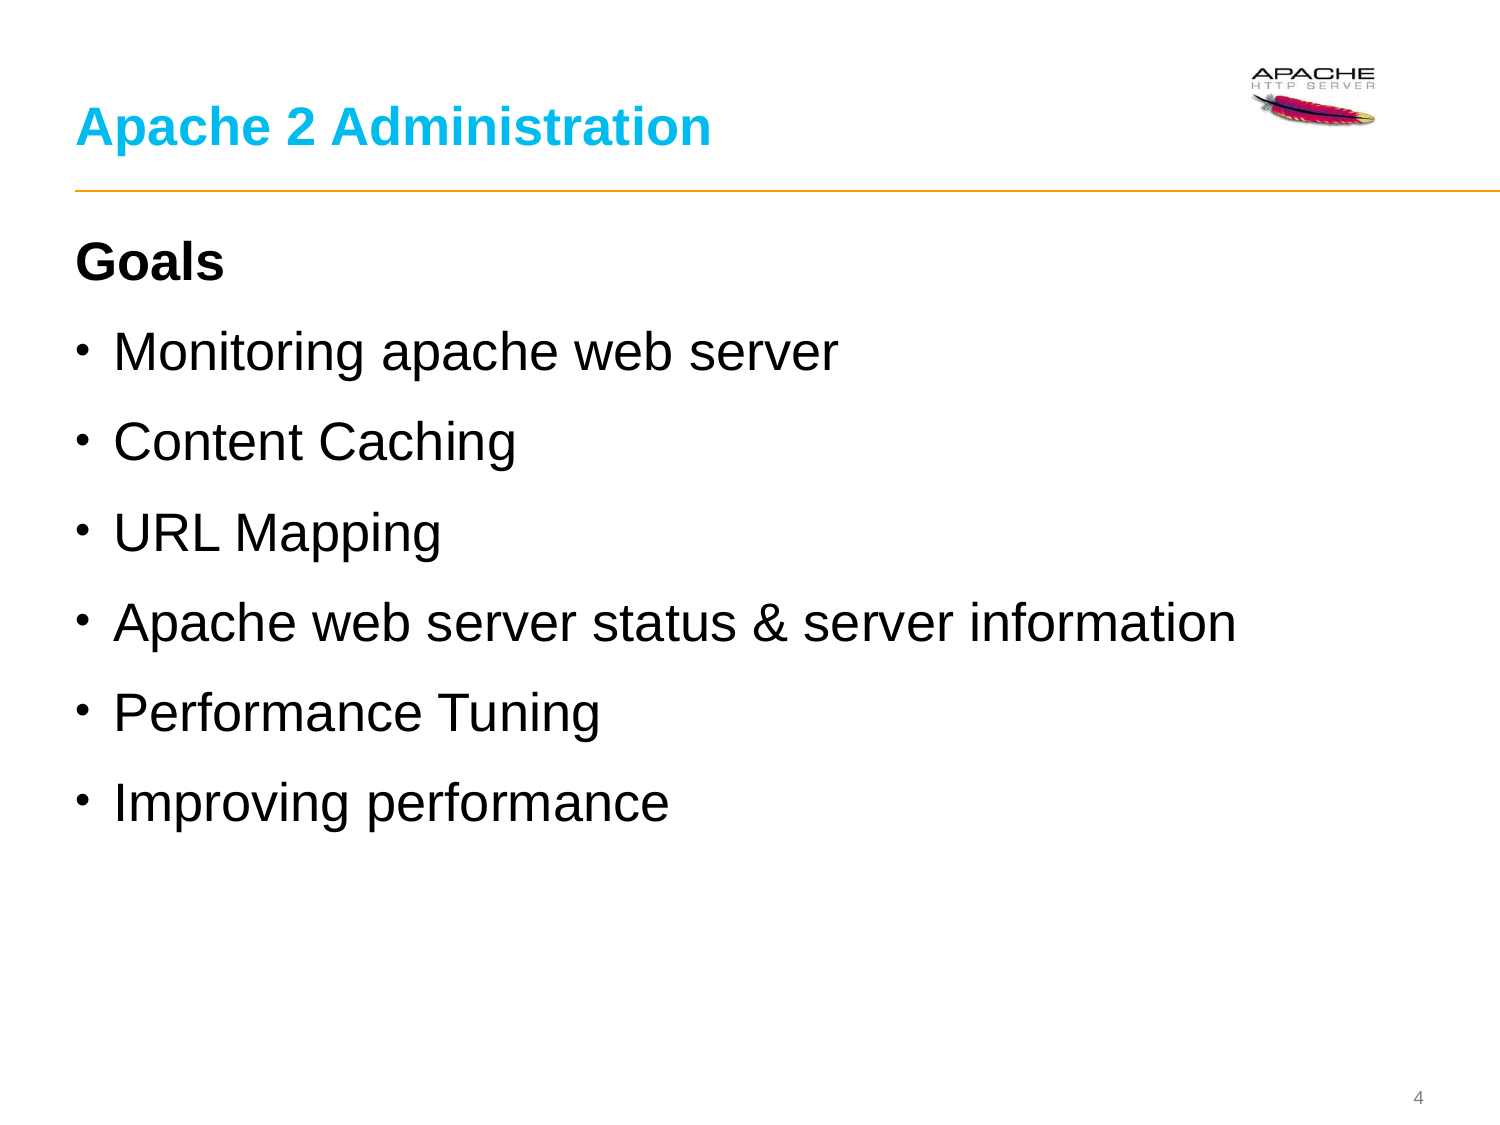

# Apache 2 Administration
Goals
Monitoring apache web server
Content Caching
URL Mapping
Apache web server status & server information
Performance Tuning
Improving performance